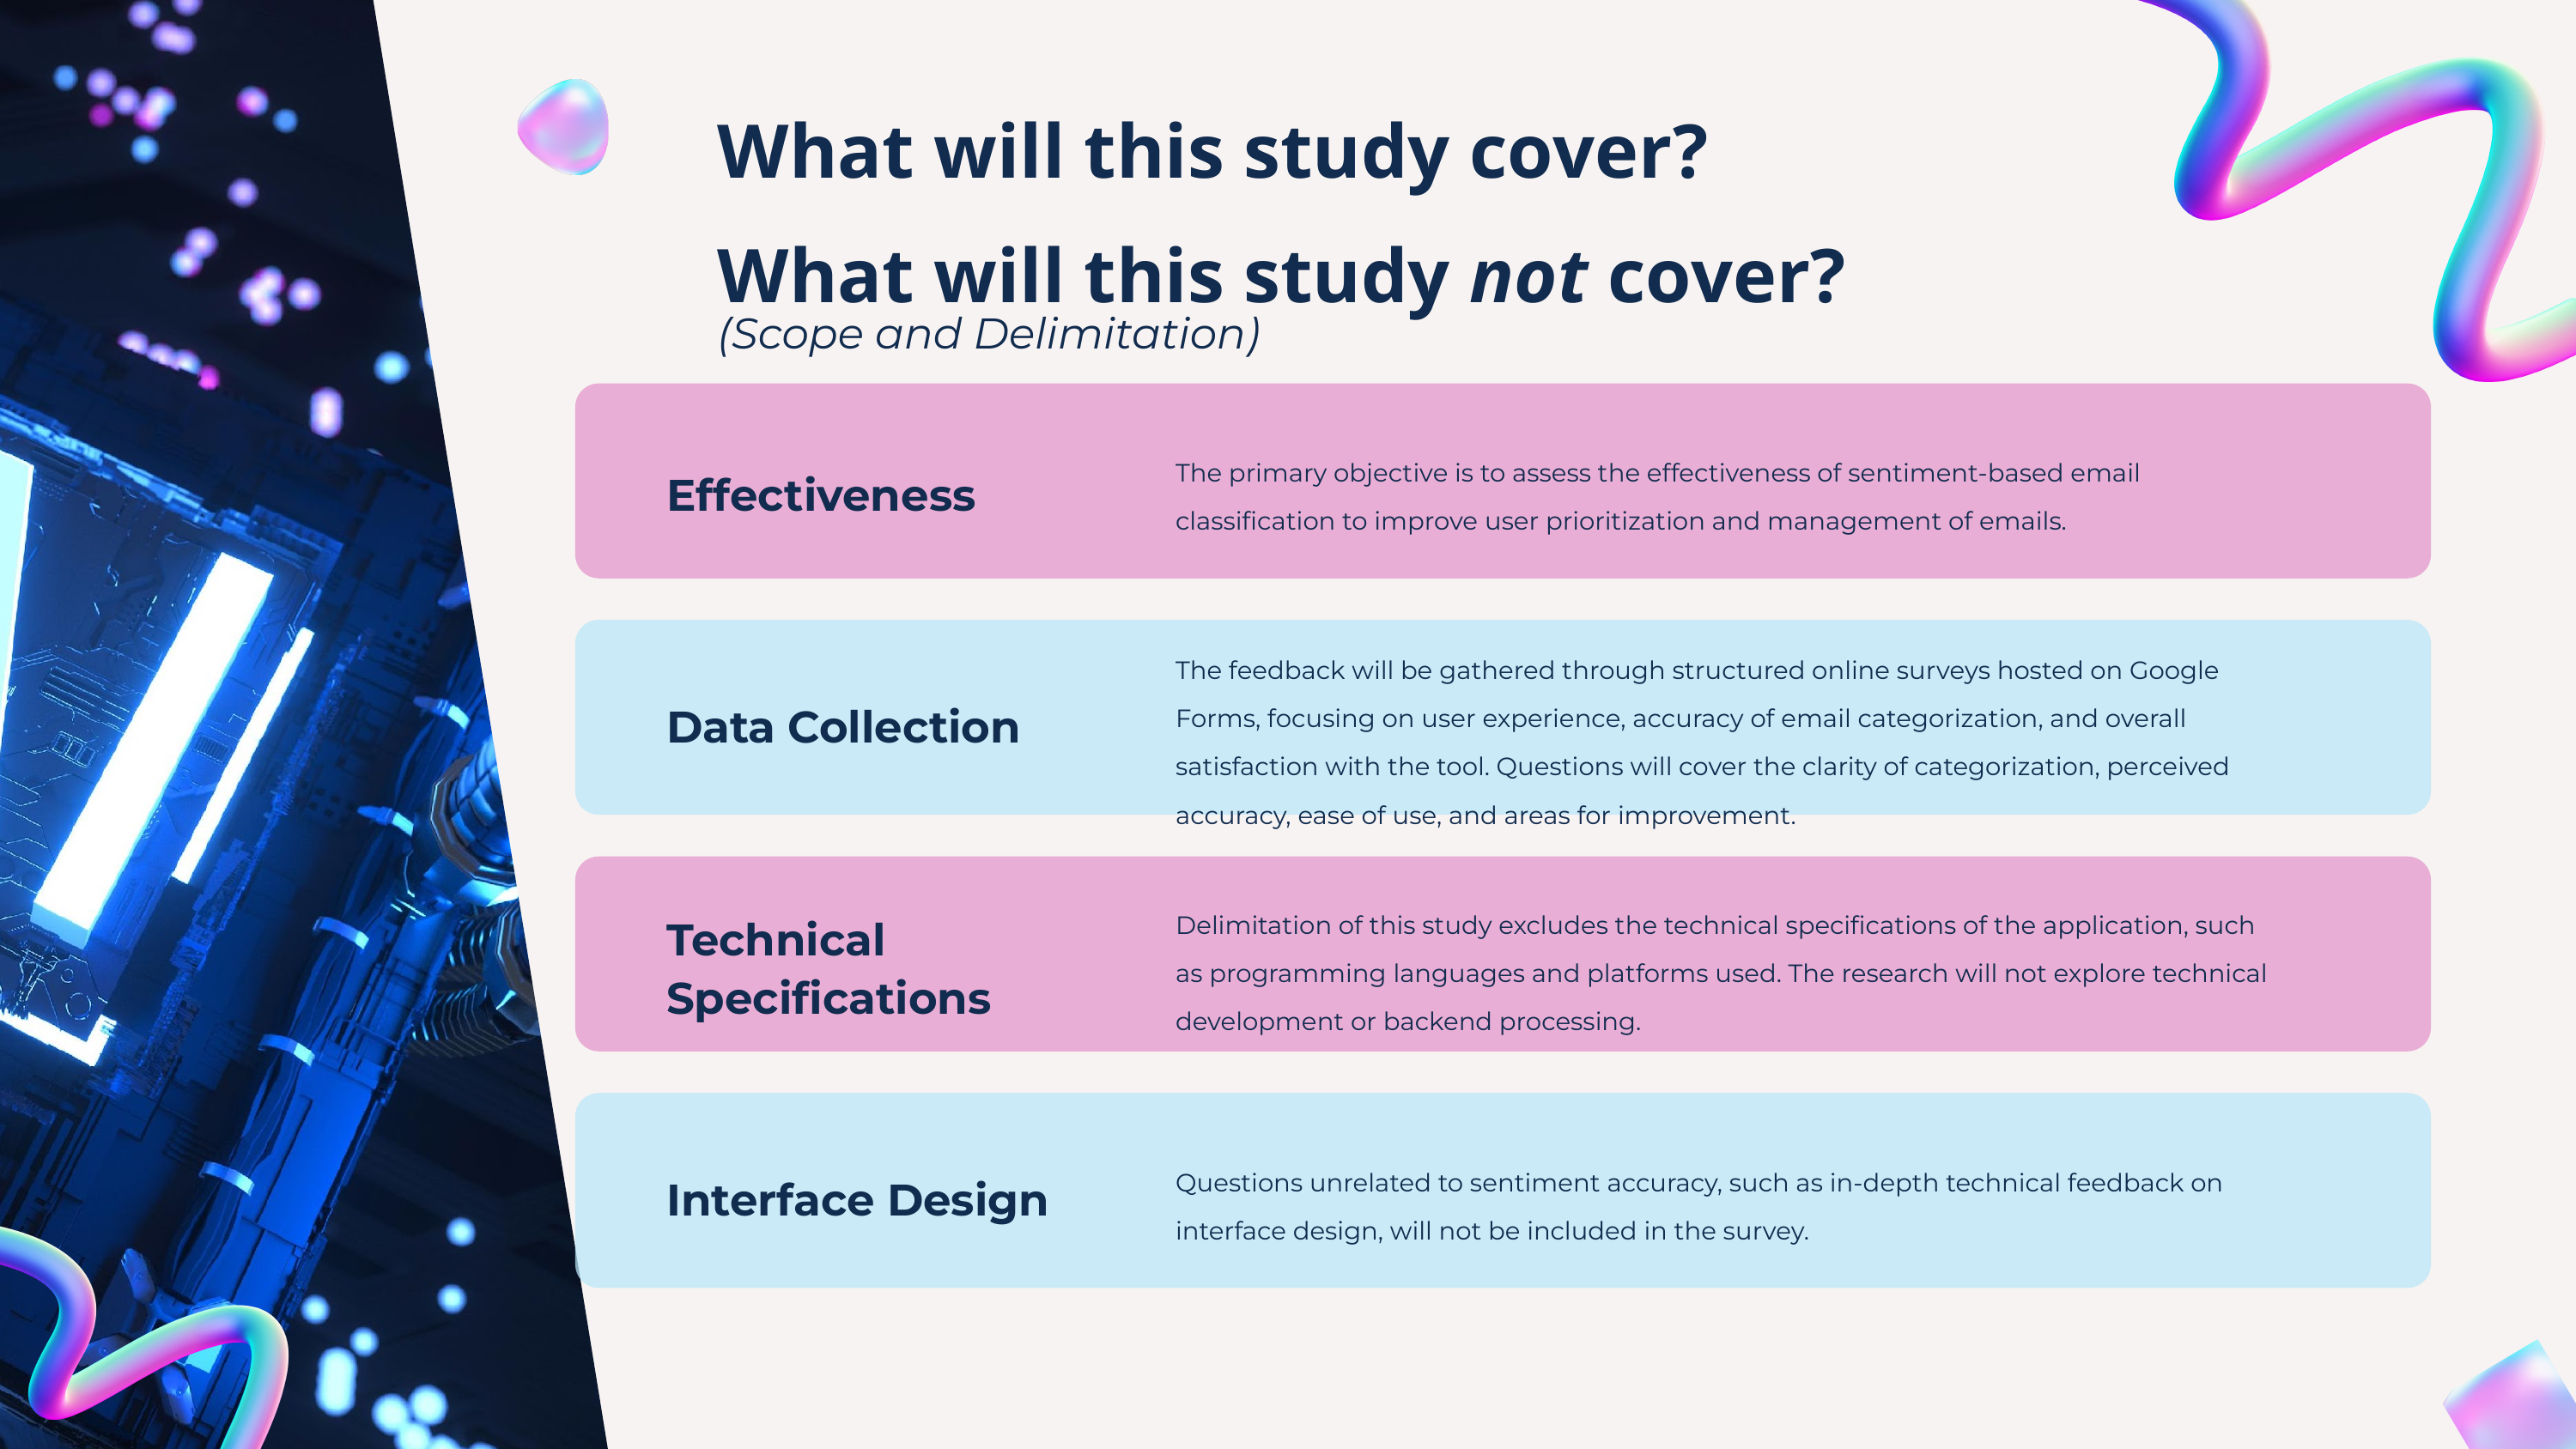

What will this study cover?
What will this study not cover?

(Scope and Delimitation)

The primary objective is to assess the effectiveness of sentiment-based email classification to improve user prioritization and management of emails.
Effectiveness

The feedback will be gathered through structured online surveys hosted on Google Forms, focusing on user experience, accuracy of email categorization, and overall satisfaction with the tool. Questions will cover the clarity of categorization, perceived accuracy, ease of use, and areas for improvement.
Data Collection

Delimitation of this study excludes the technical specifications of the application, such as programming languages and platforms used. The research will not explore technical development or backend processing.
Technical Specifications

Questions unrelated to sentiment accuracy, such as in-depth technical feedback on interface design, will not be included in the survey.
Interface Design